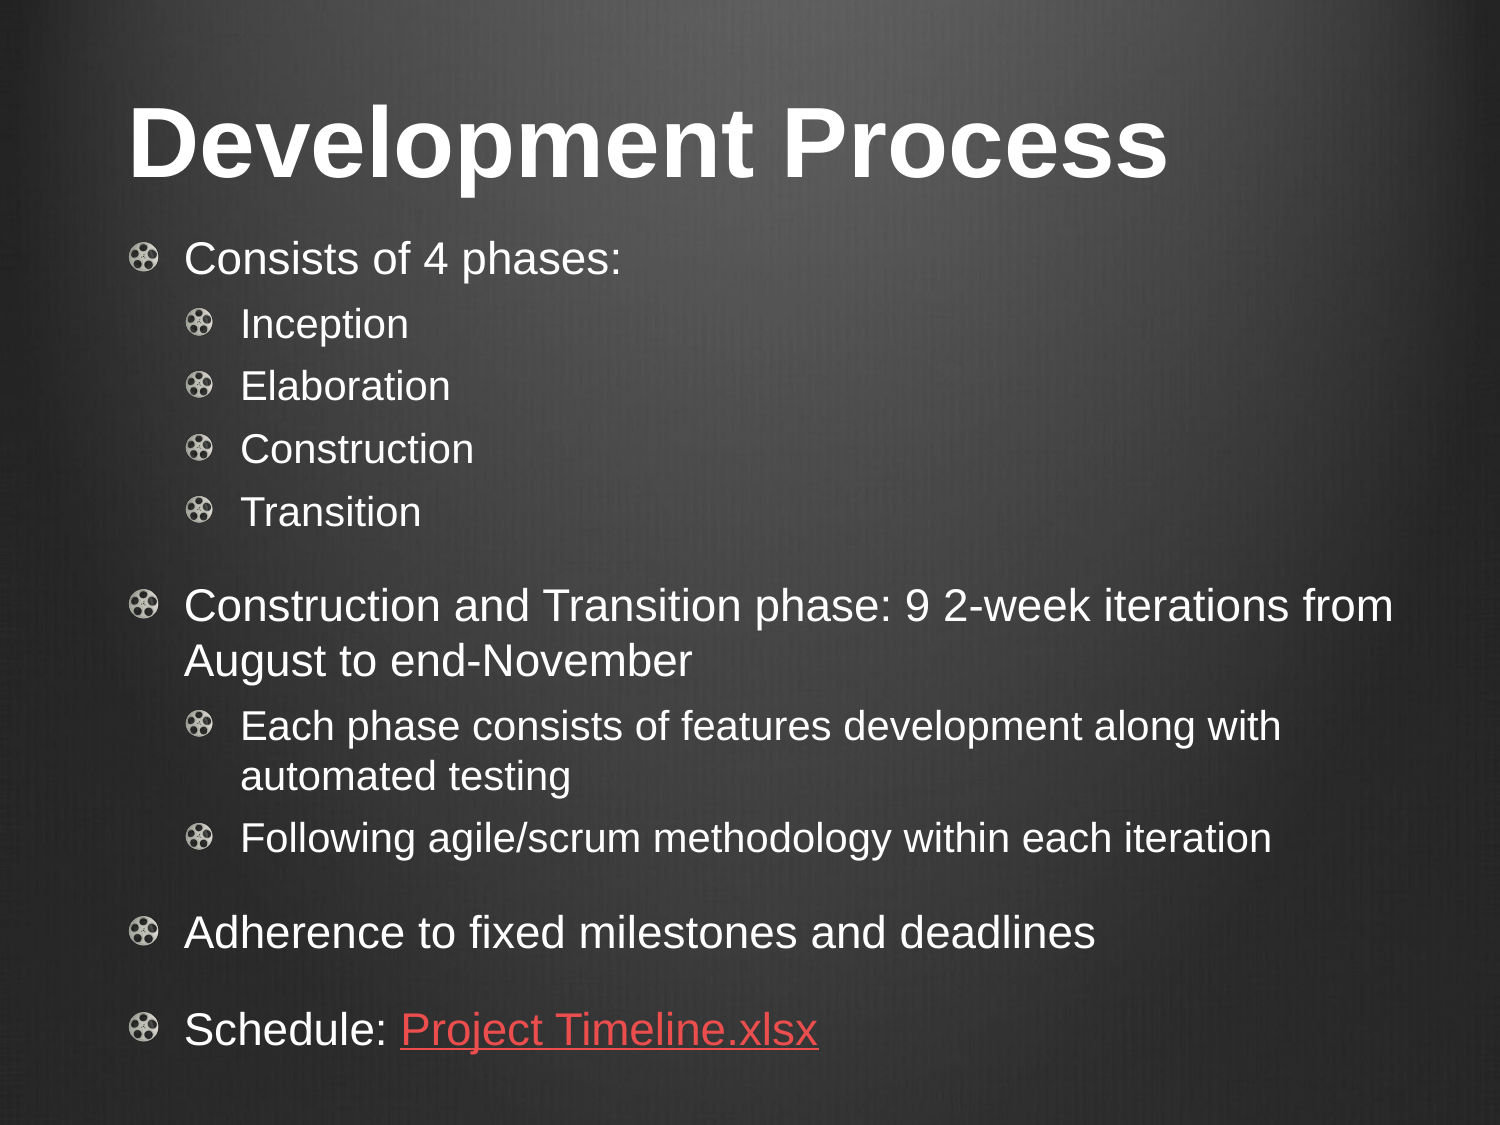

# Development Process
Consists of 4 phases:
Inception
Elaboration
Construction
Transition
Construction and Transition phase: 9 2-week iterations from August to end-November
Each phase consists of features development along with automated testing
Following agile/scrum methodology within each iteration
Adherence to fixed milestones and deadlines
Schedule: Project Timeline.xlsx